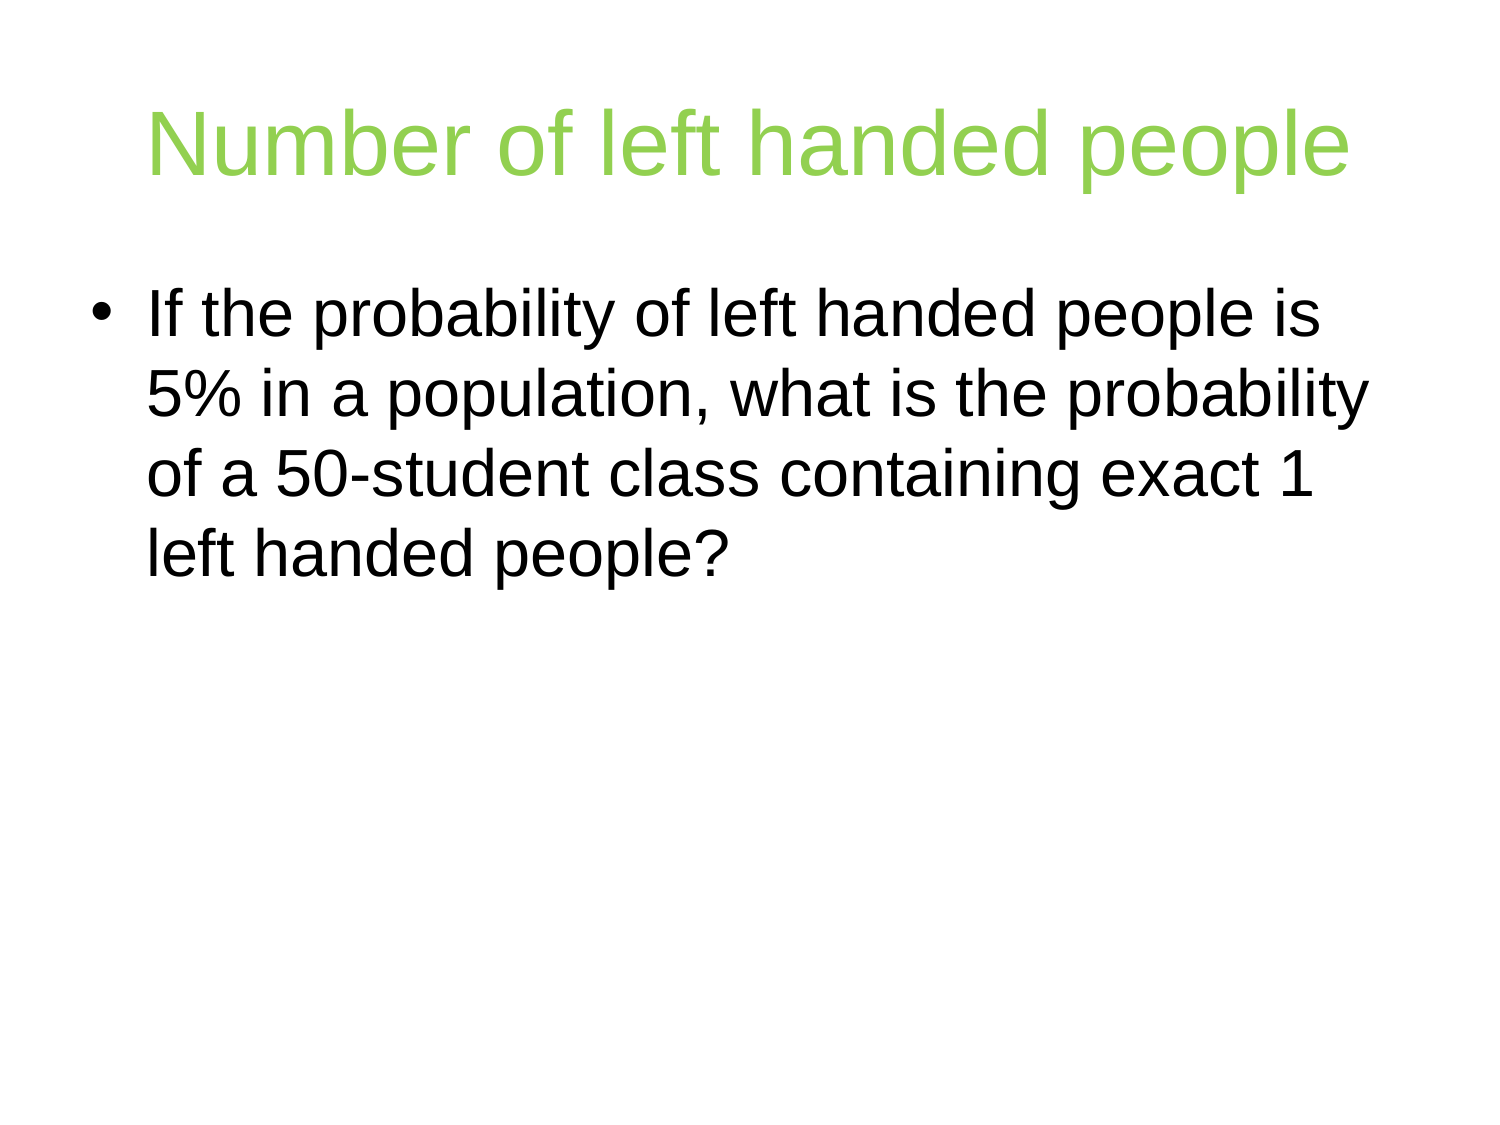

# Number of left handed people
If the probability of left handed people is 5% in a population, what is the probability of a 50-student class containing exact 1 left handed people?